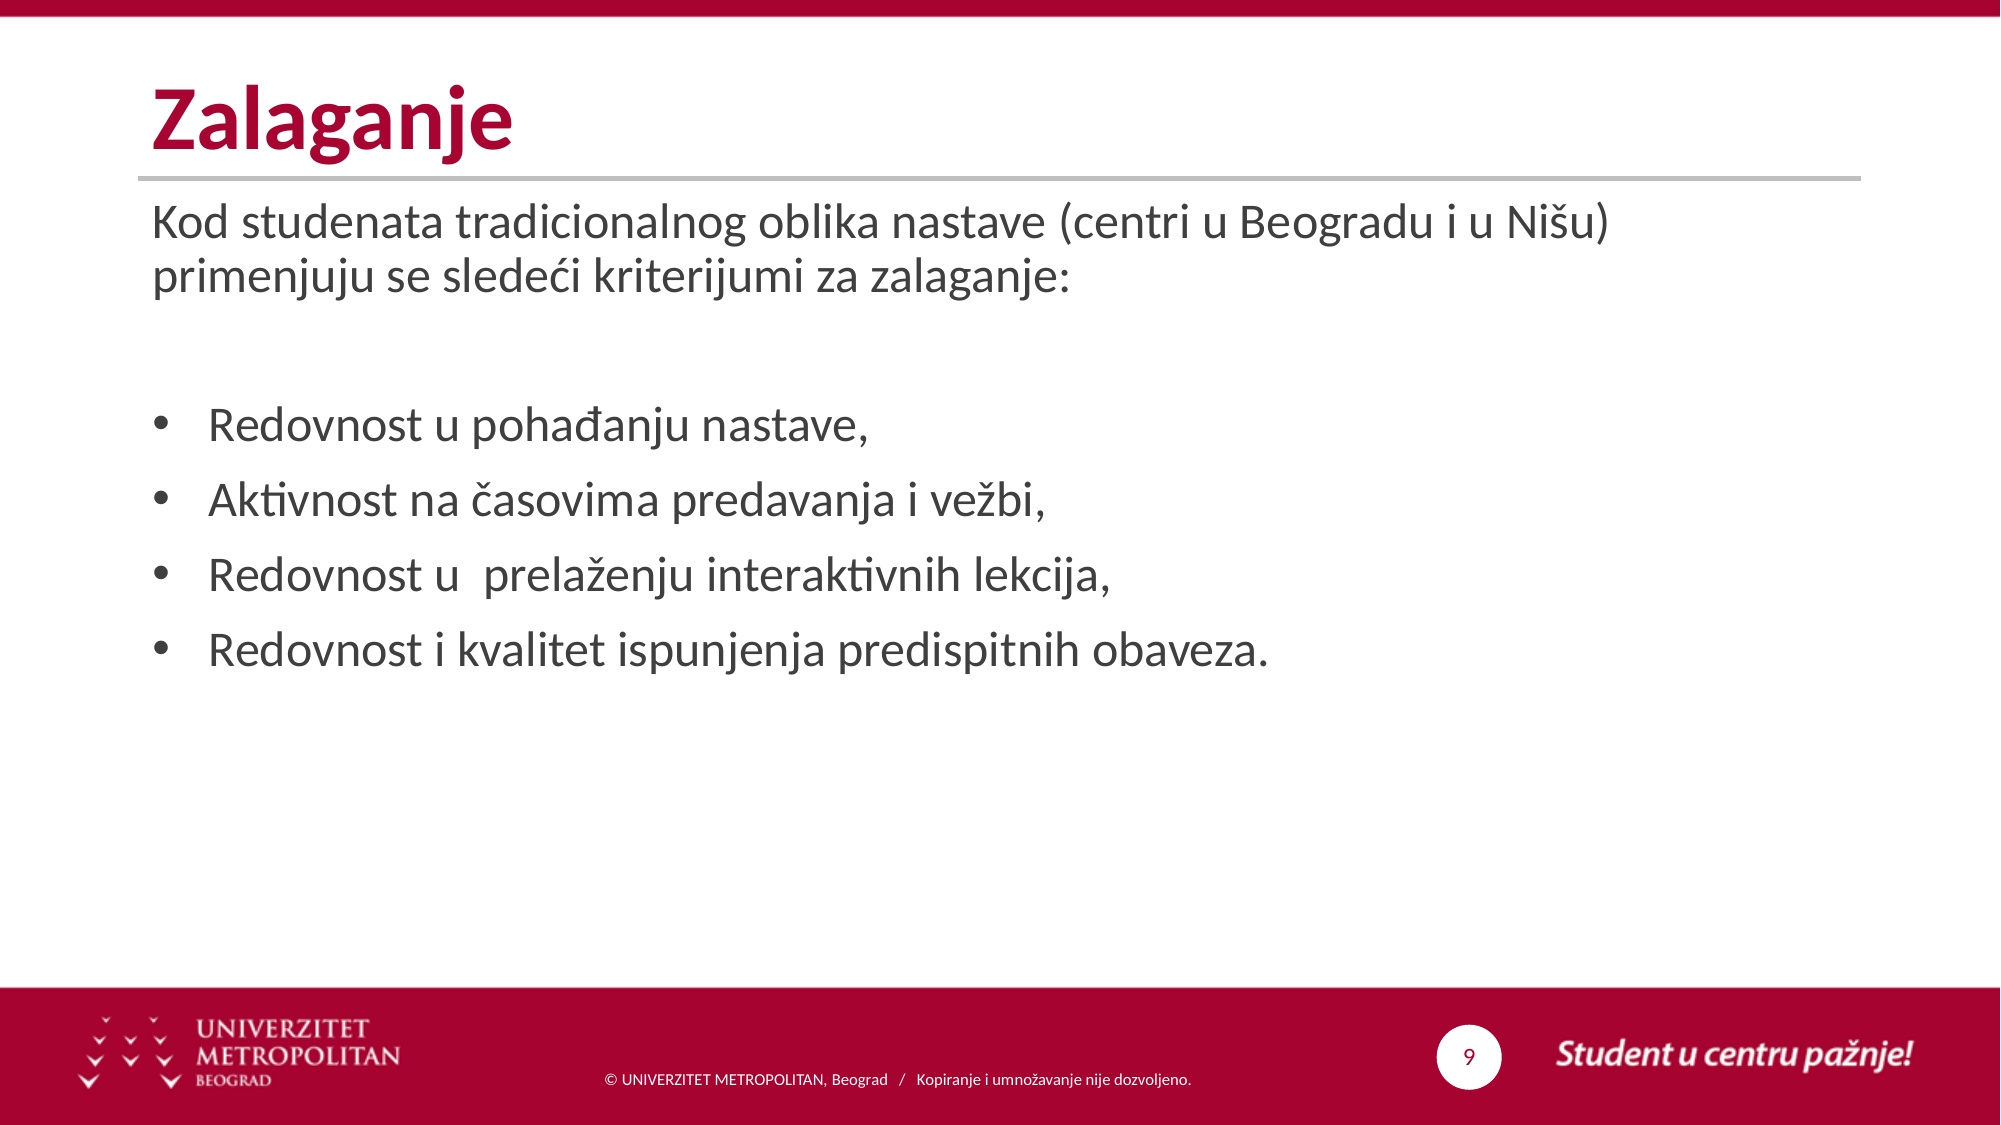

# Zalaganje
Kod studenata tradicionalnog oblika nastave (centri u Beogradu i u Nišu) primenjuju se sledeći kriterijumi za zalaganje:

Redovnost u pohađanju nastave,
Aktivnost na časovima predavanja i vežbi,
Redovnost u  prelaženju interaktivnih lekcija,
Redovnost i kvalitet ispunjenja predispitnih obaveza.